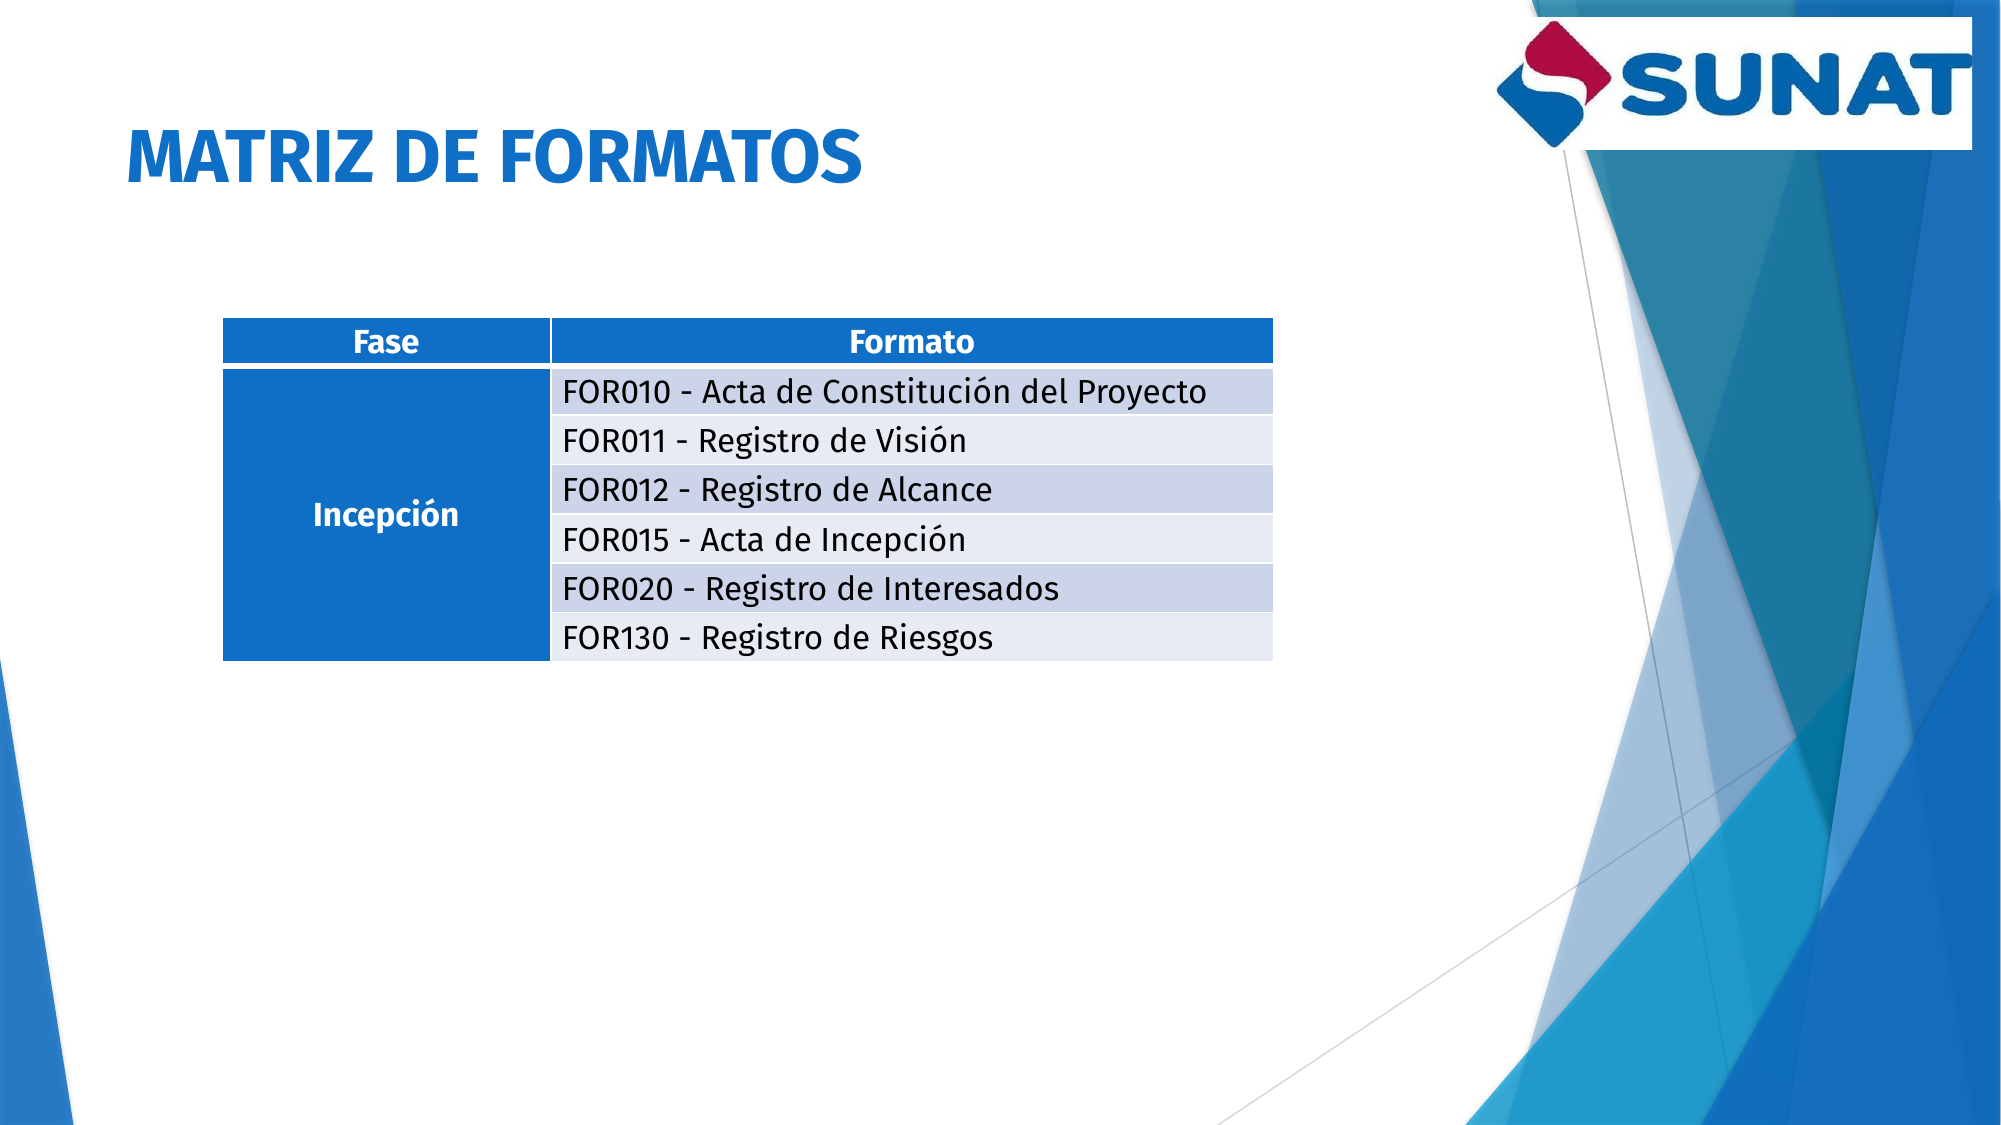

# MATRIZ DE FORMATOS
| Fase | Formato |
| --- | --- |
| Incepción | FOR010 - Acta de Constitución del Proyecto |
|  | FOR011 - Registro de Visión |
|  | FOR012 - Registro de Alcance |
|  | FOR015 - Acta de Incepción |
|  | FOR020 - Registro de Interesados |
|  | FOR130 - Registro de Riesgos |